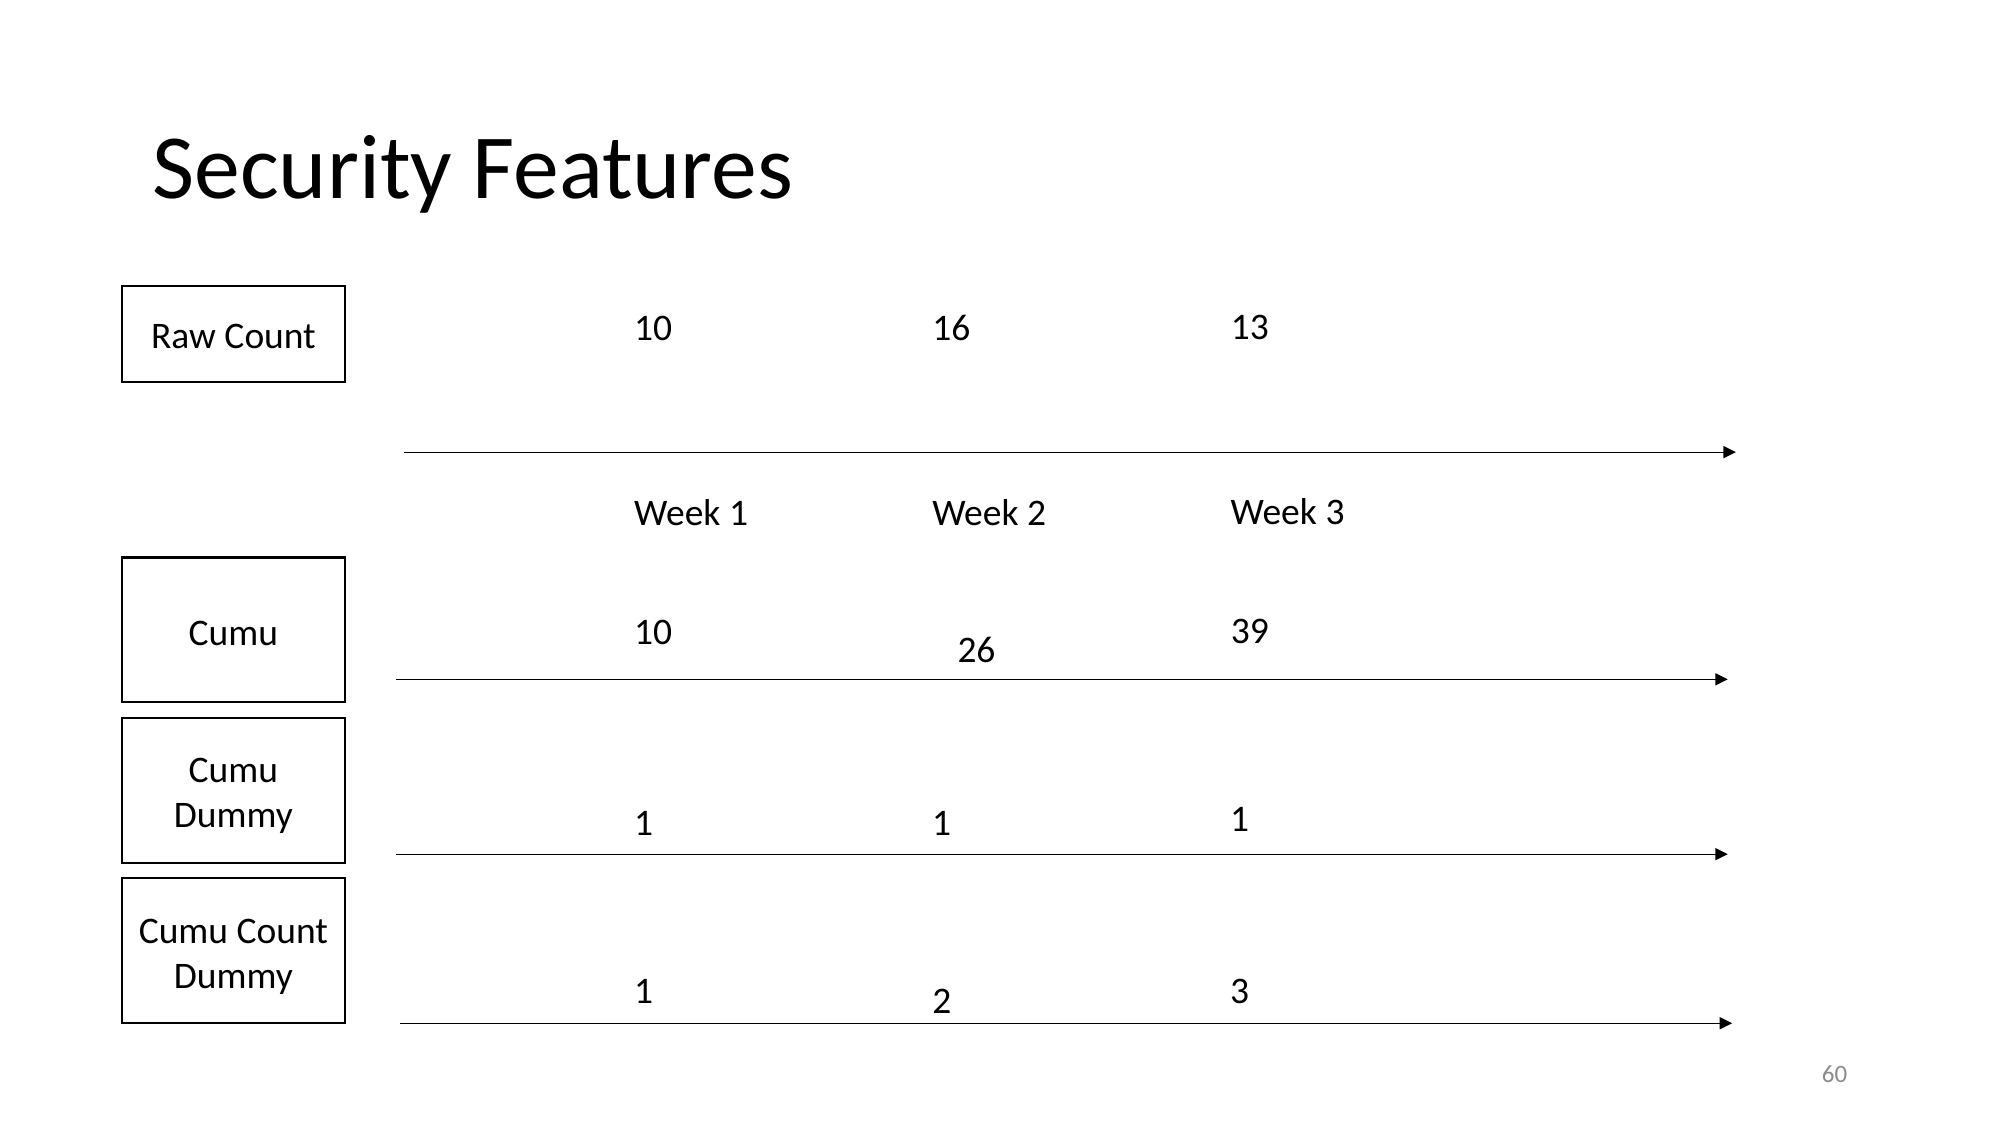

# Security Features
Raw Count
13
10
16
Week 3
Week 1
Week 2
Cumu
39
10
26
Cumu Dummy
1
1
1
Cumu Count Dummy
1
3
2
60